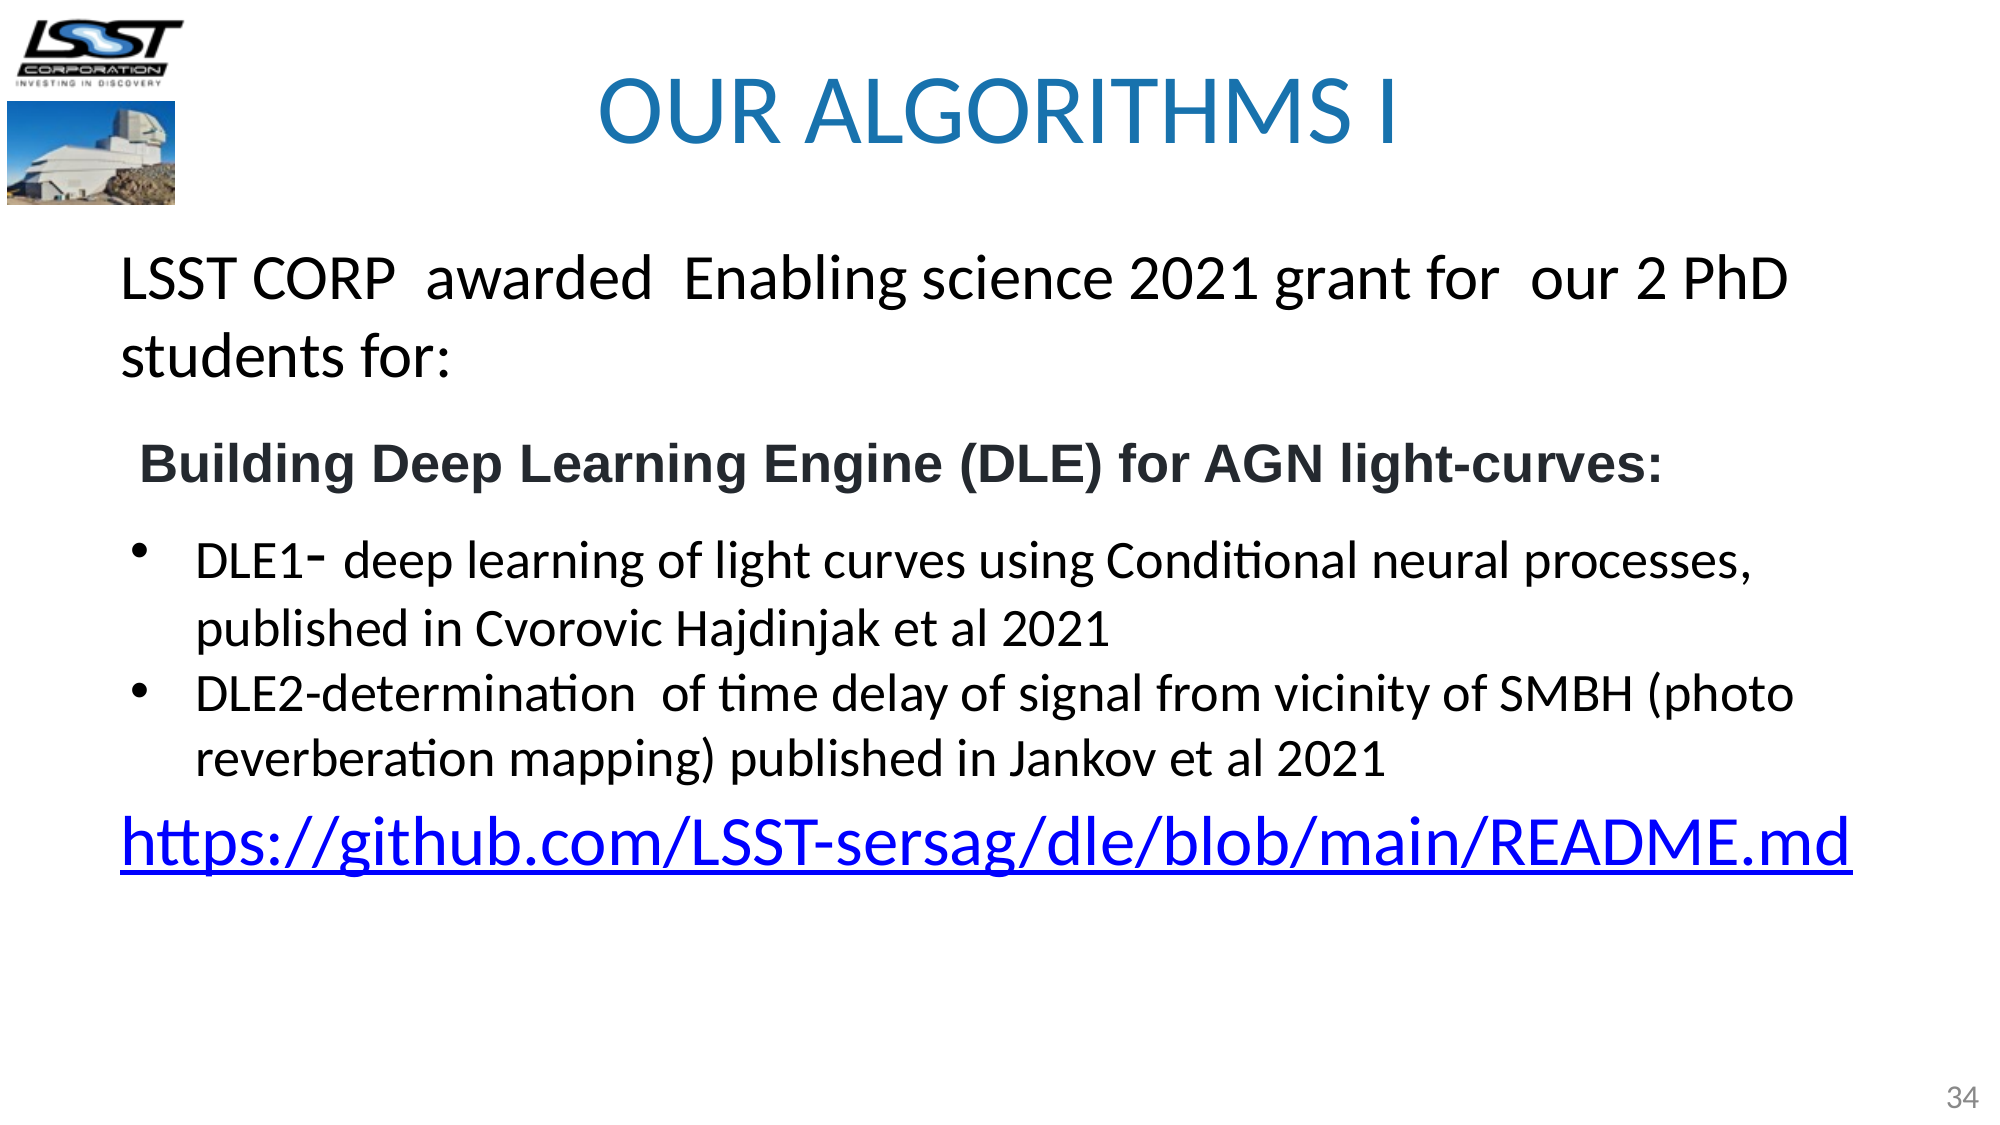

# OUR ALGORITHMS I
LSST CORP  awarded  Enabling science 2021 grant for  our 2 PhD students for:
 Building Deep Learning Engine (DLE) for AGN light-curves:
DLE1- deep learning of light curves using Conditional neural processes, published in Cvorovic Hajdinjak et al 2021
DLE2-determination  of time delay of signal from vicinity of SMBH (photo reverberation mapping) published in Jankov et al 2021
https://github.com/LSST-sersag/dle/blob/main/README.md
34